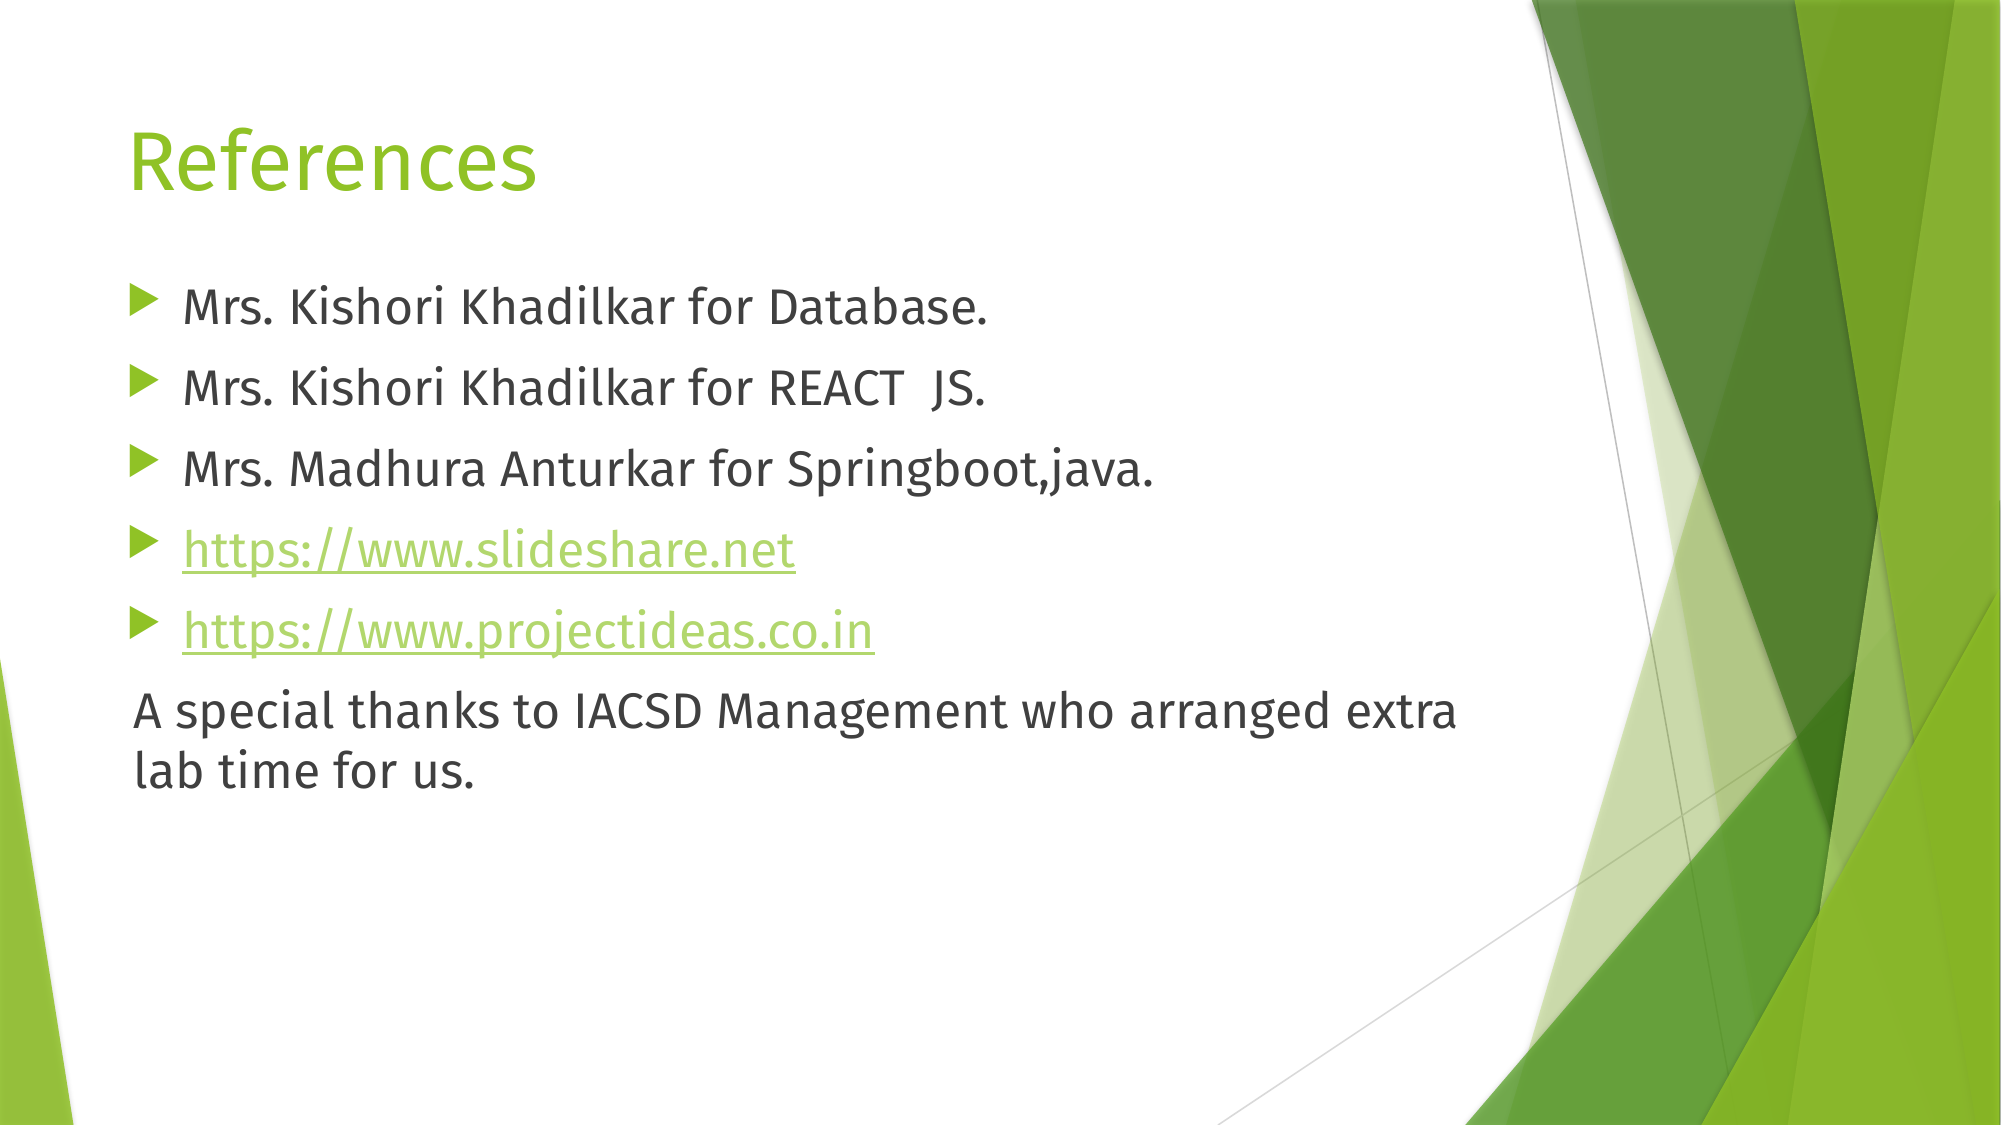

# References
Mrs. Kishori Khadilkar for Database.
Mrs. Kishori Khadilkar for REACT  JS.
Mrs. Madhura Anturkar for Springboot,java.
https://www.slideshare.net
https://www.projectideas.co.in
A special thanks to IACSD Management who arranged extra lab time for us.